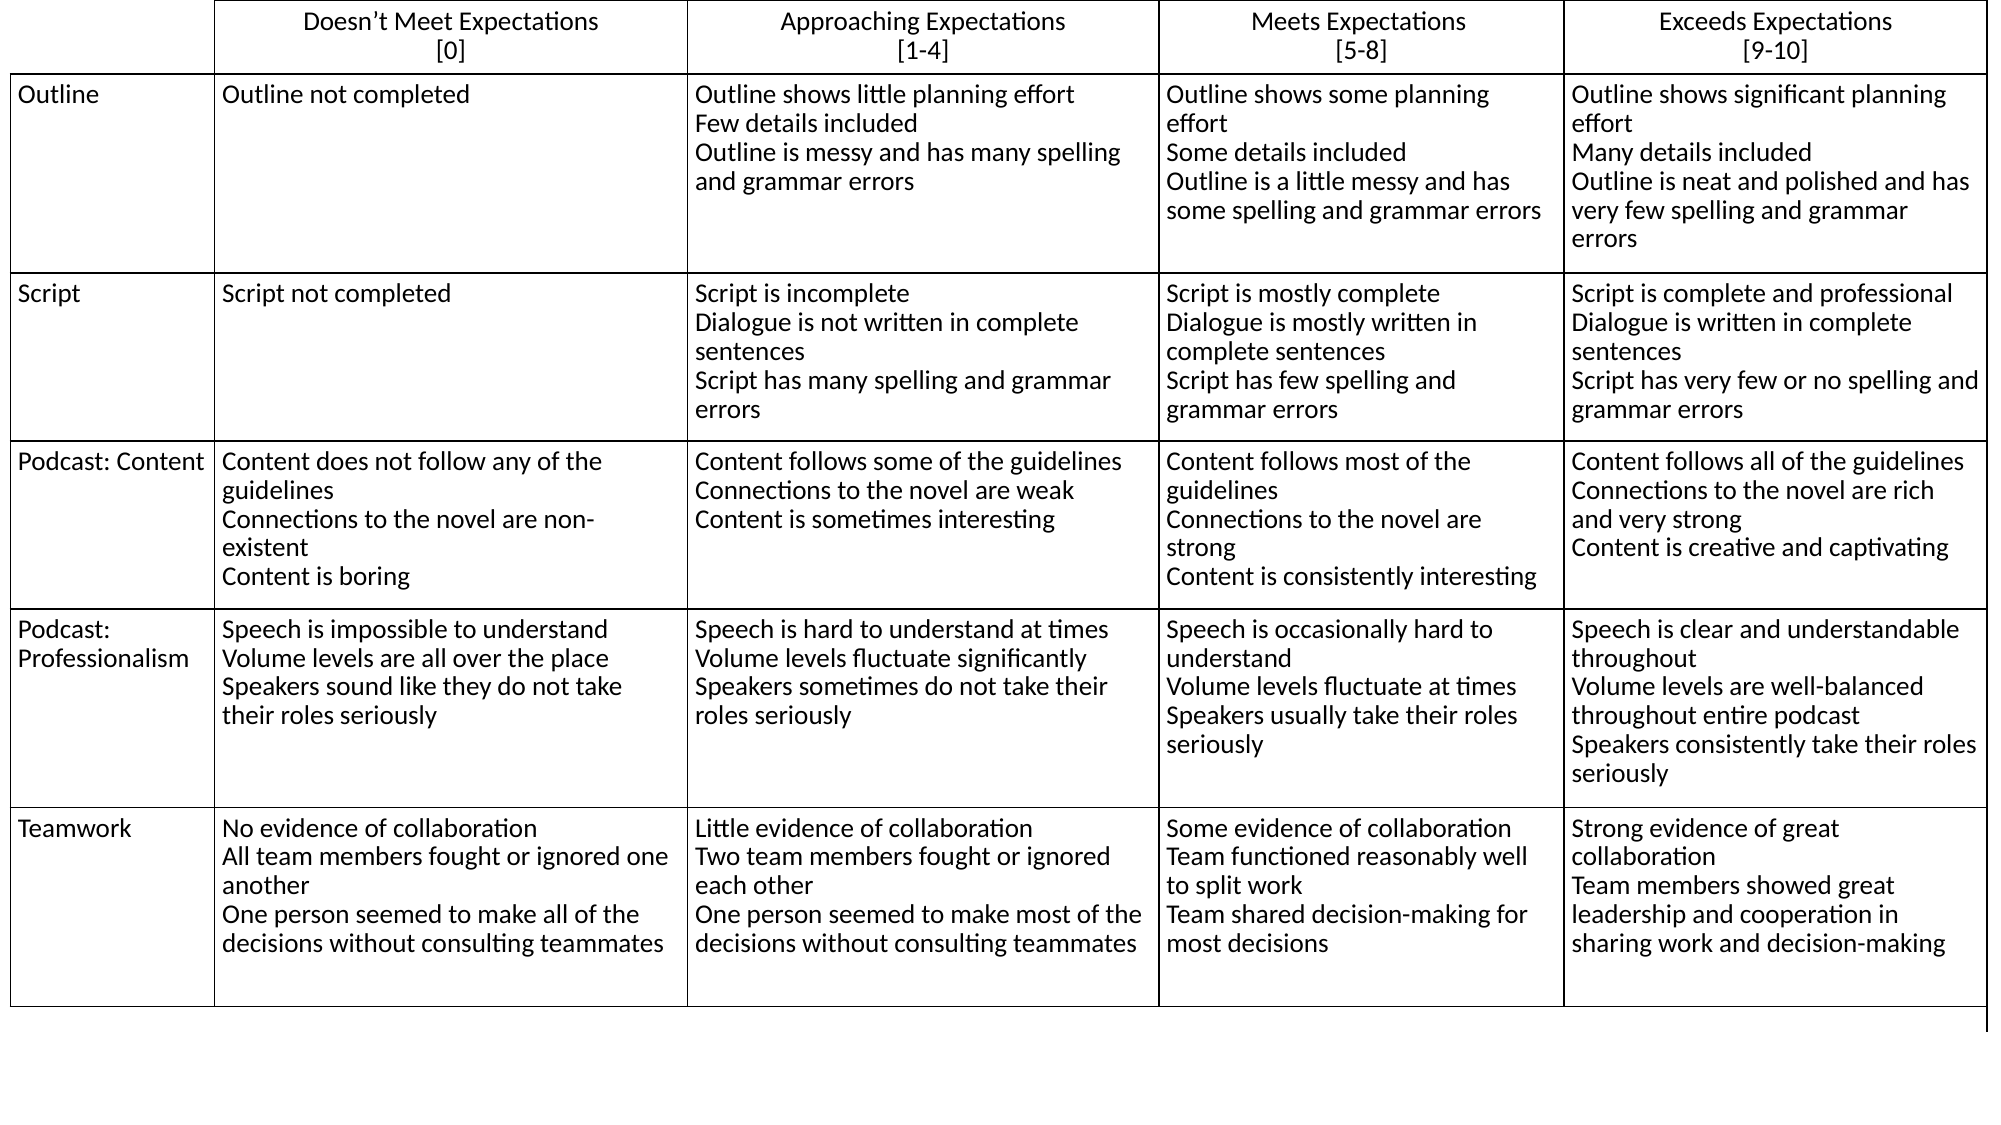

|  | Doesn’t Meet Expectations [0] |  | Approaching Expectations [1-4] |  | Meets Expectations [5-8] |  | Exceeds Expectations [9-10] |
| --- | --- | --- | --- | --- | --- | --- | --- |
| Outline | Outline not completed |  | Outline shows little planning effort Few details included Outline is messy and has many spelling and grammar errors |  | Outline shows some planning effort Some details included Outline is a little messy and has some spelling and grammar errors |  | Outline shows significant planning effort Many details included Outline is neat and polished and has very few spelling and grammar errors |
| Script | Script not completed |  | Script is incomplete Dialogue is not written in complete sentences Script has many spelling and grammar errors |  | Script is mostly complete Dialogue is mostly written in complete sentences Script has few spelling and grammar errors |  | Script is complete and professional Dialogue is written in complete sentences Script has very few or no spelling and grammar errors |
| Podcast: Content | Content does not follow any of the guidelines Connections to the novel are non-existent Content is boring |  | Content follows some of the guidelines Connections to the novel are weak Content is sometimes interesting |  | Content follows most of the guidelines Connections to the novel are strong Content is consistently interesting |  | Content follows all of the guidelines Connections to the novel are rich and very strong Content is creative and captivating |
| Podcast: Professionalism | Speech is impossible to understand Volume levels are all over the place Speakers sound like they do not take their roles seriously |  | Speech is hard to understand at times Volume levels fluctuate significantly Speakers sometimes do not take their roles seriously |  | Speech is occasionally hard to understand Volume levels fluctuate at times Speakers usually take their roles seriously |  | Speech is clear and understandable throughout Volume levels are well-balanced throughout entire podcast Speakers consistently take their roles seriously |
| Teamwork | No evidence of collaboration All team members fought or ignored one another One person seemed to make all of the decisions without consulting teammates |  | Little evidence of collaboration Two team members fought or ignored each other One person seemed to make most of the decisions without consulting teammates |  | Some evidence of collaboration Team functioned reasonably well to split work Team shared decision-making for most decisions |  | Strong evidence of great collaboration Team members showed great leadership and cooperation in sharing work and decision-making |
|  |  |  |  |  |  |  |  |